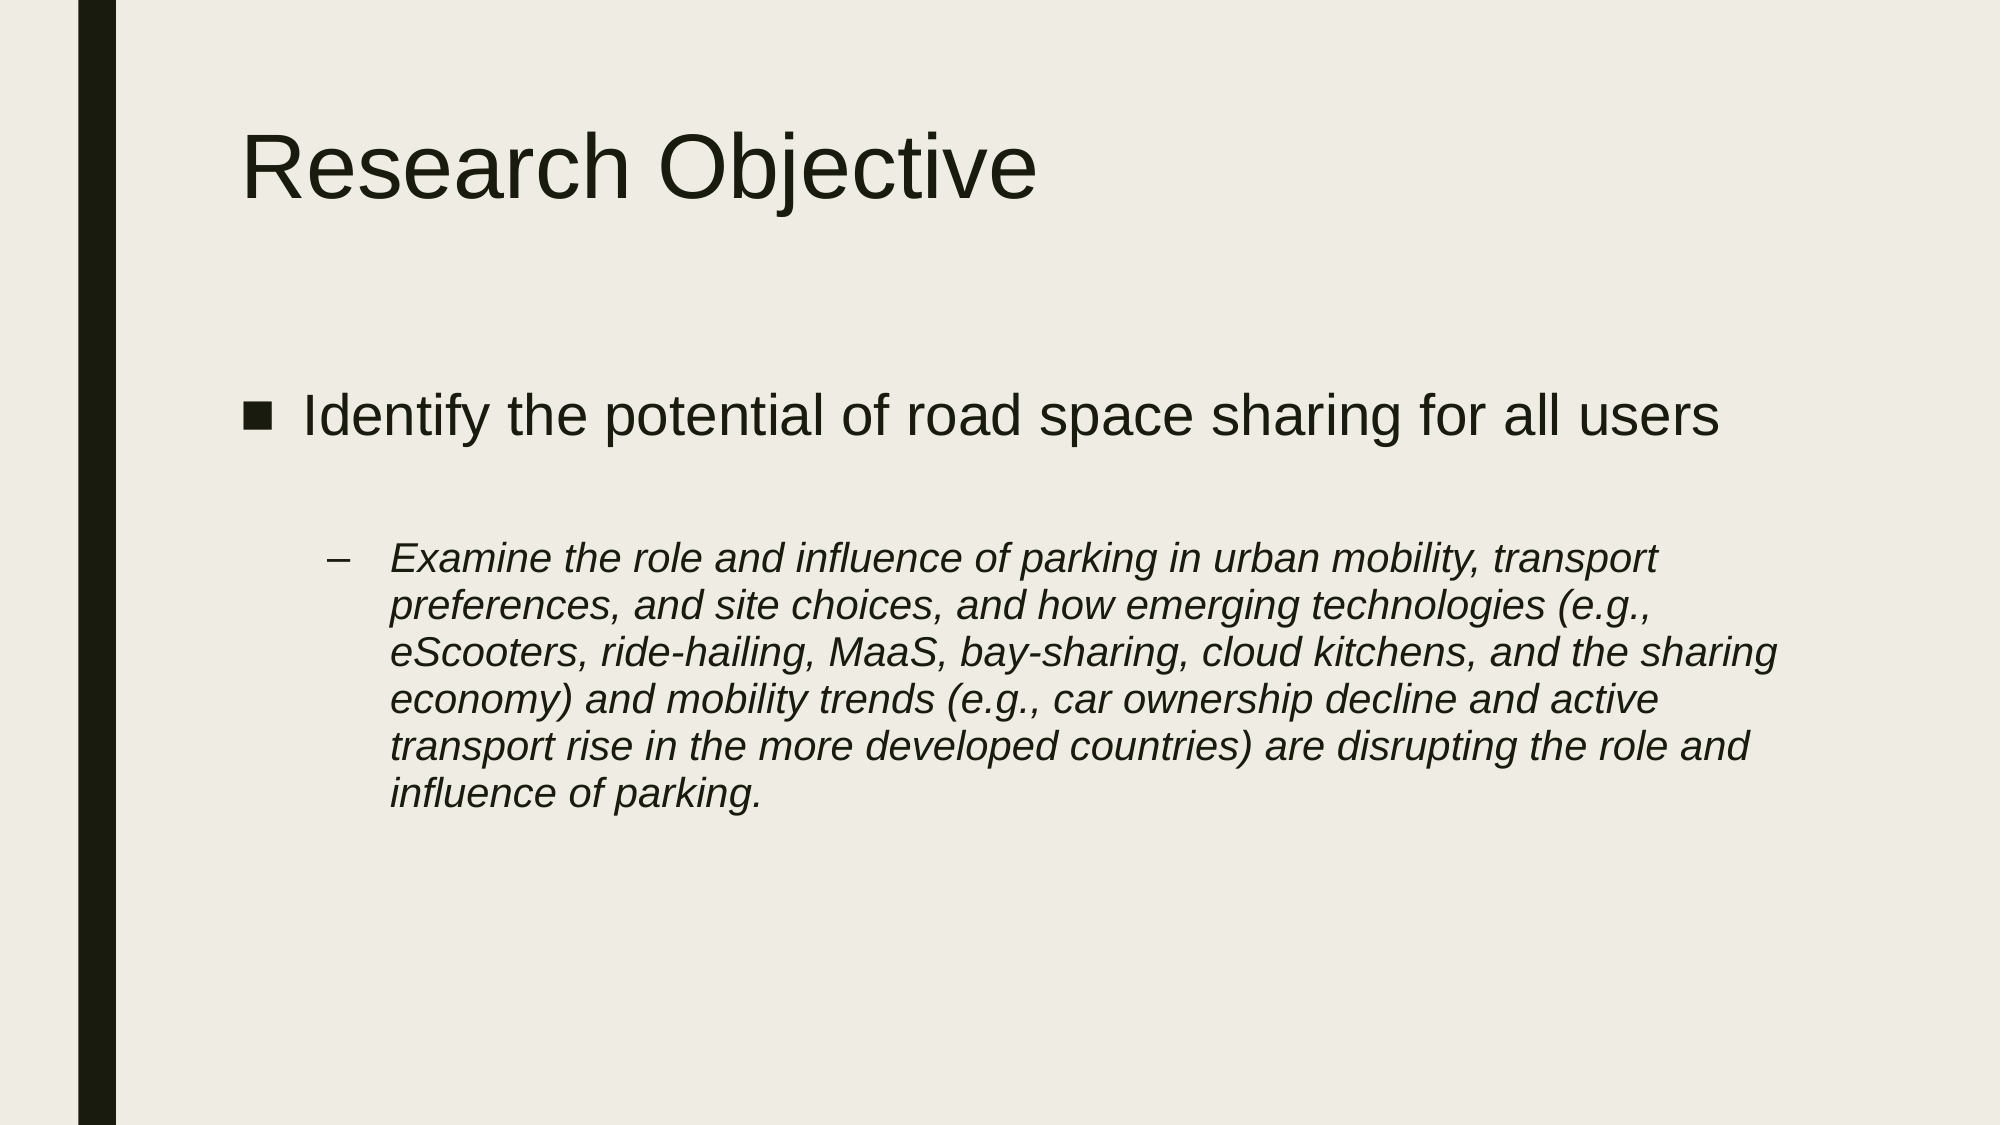

# Research Objective
Identify the potential of road space sharing for all users

Examine the role and influence of parking in urban mobility, transport preferences, and site choices, and how emerging technologies (e.g., eScooters, ride-hailing, MaaS, bay-sharing, cloud kitchens, and the sharing economy) and mobility trends (e.g., car ownership decline and active transport rise in the more developed countries) are disrupting the role and influence of parking.